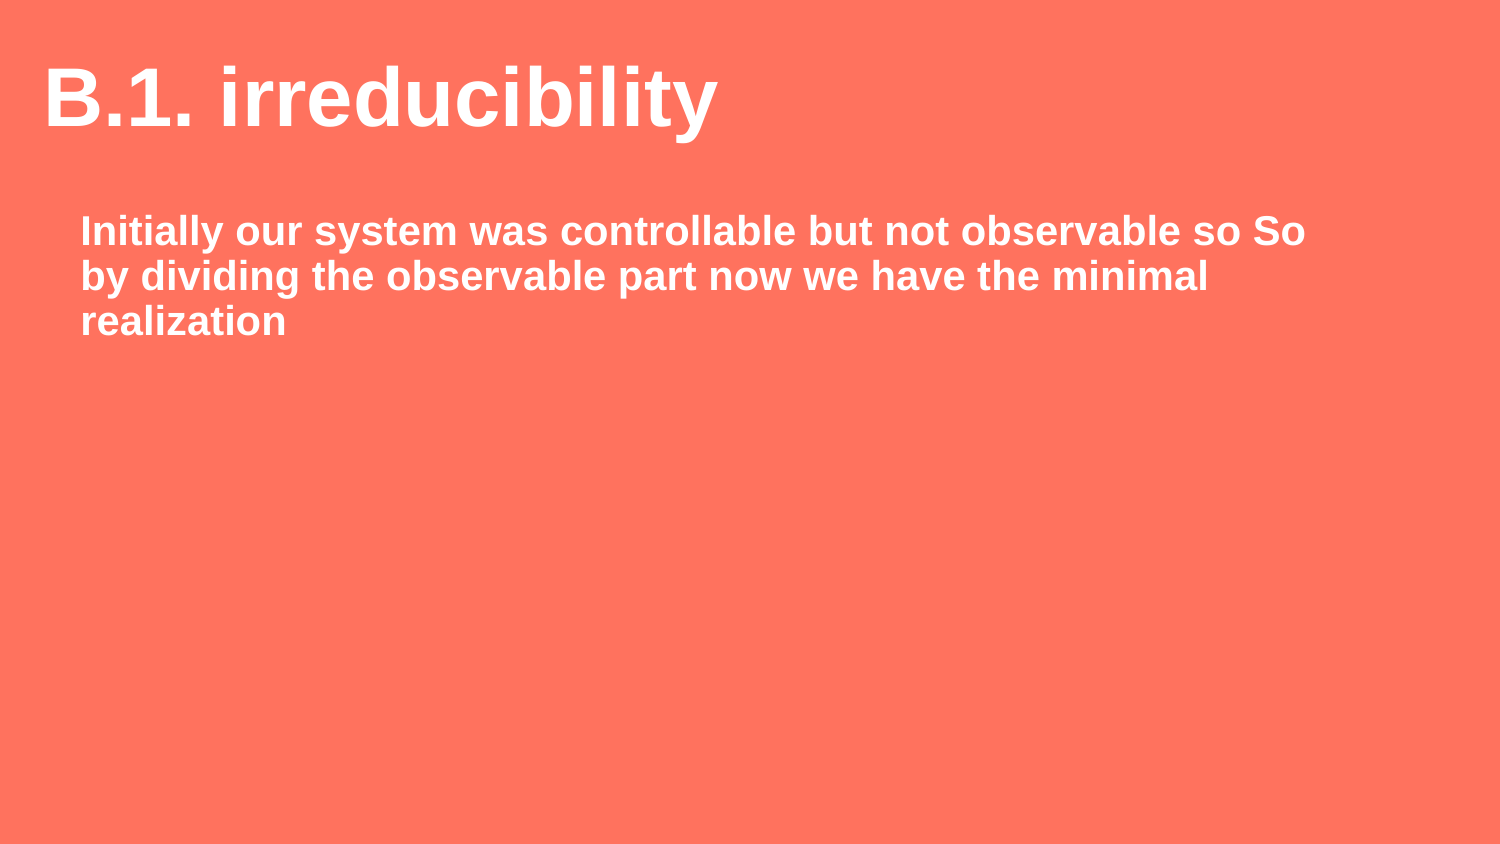

B.1. irreducibility
# Initially our system was controllable but not observable so So by dividing the observable part now we have the minimal realization